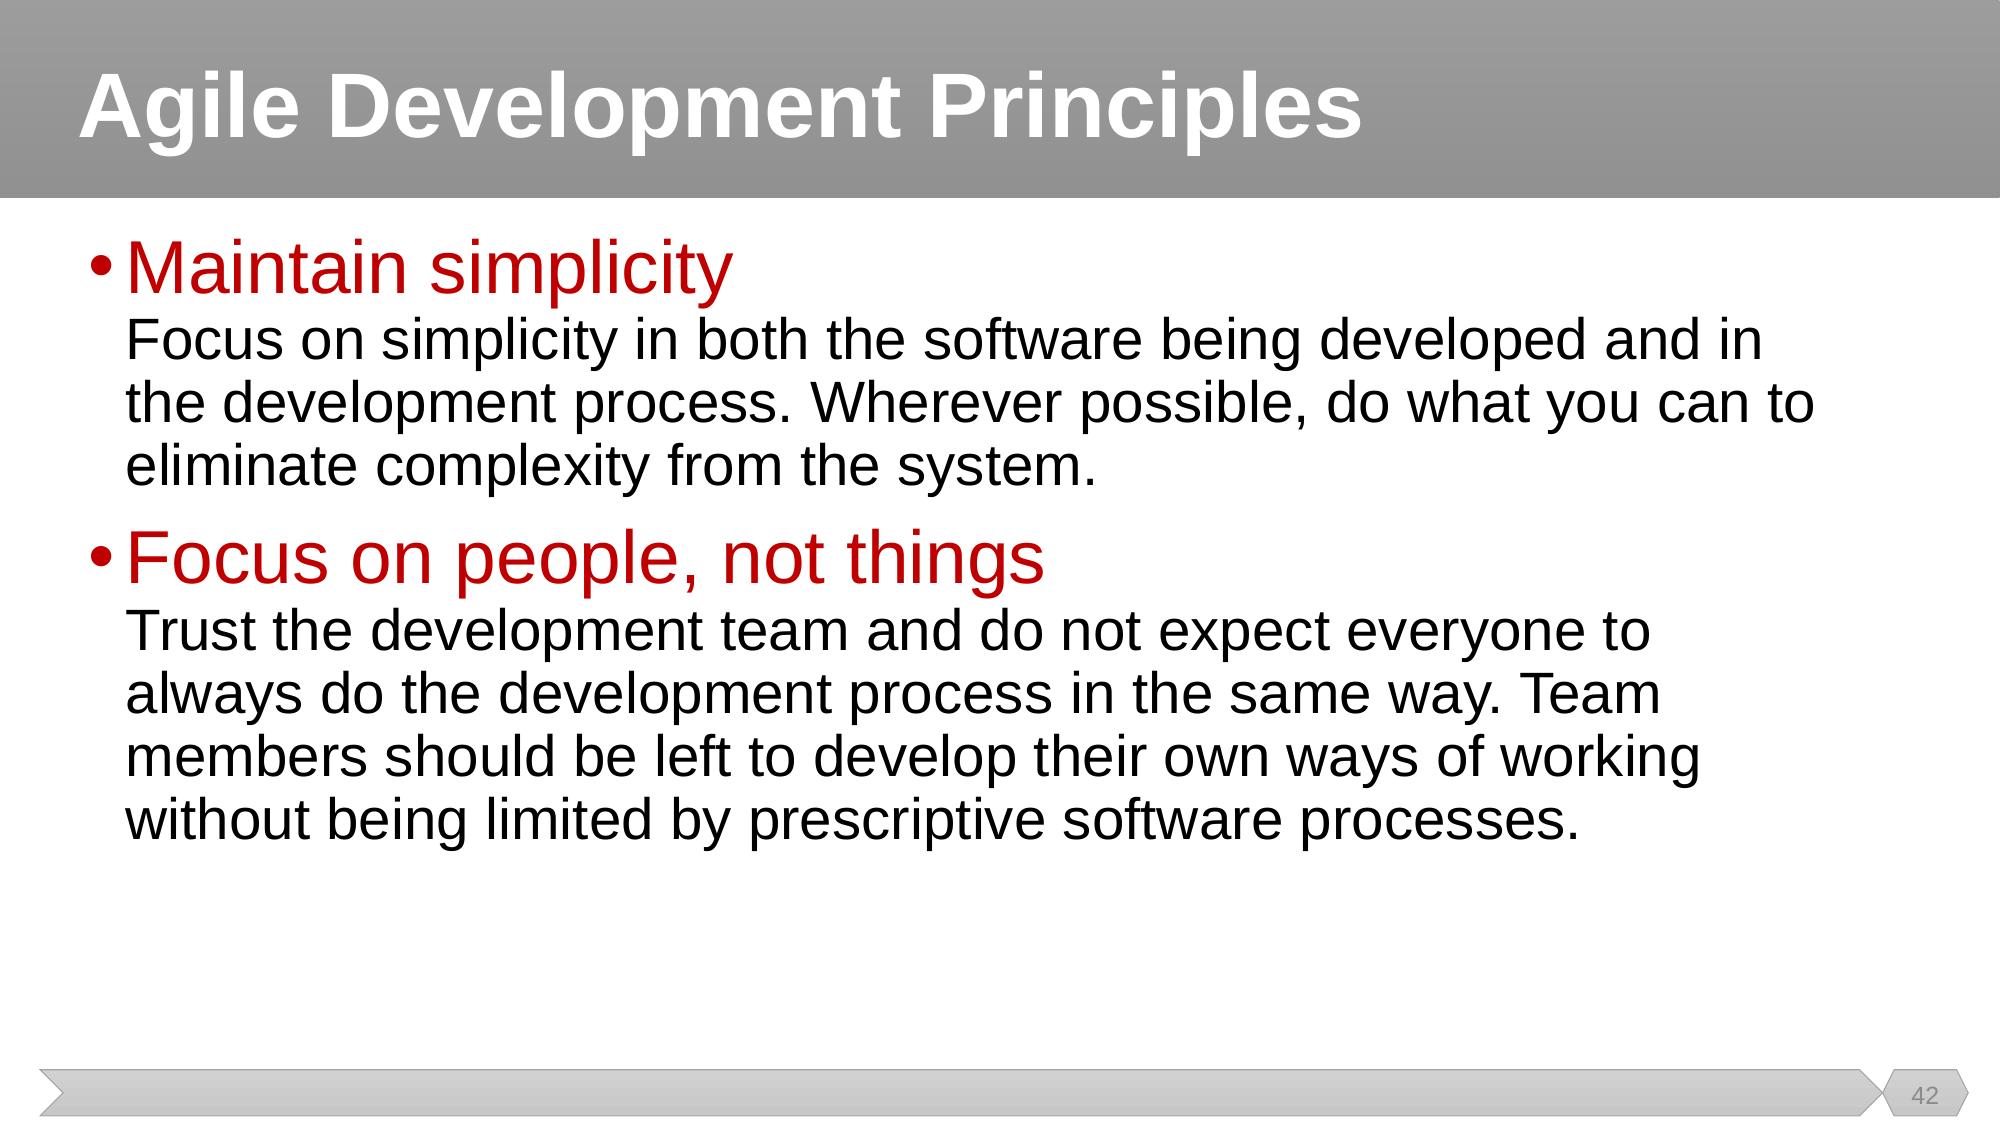

# Agile Development Principles
Maintain simplicity
Focus on simplicity in both the software being developed and in the development process. Wherever possible, do what you can to eliminate complexity from the system.
Focus on people, not things
Trust the development team and do not expect everyone to always do the development process in the same way. Team members should be left to develop their own ways of working without being limited by prescriptive software processes.
42